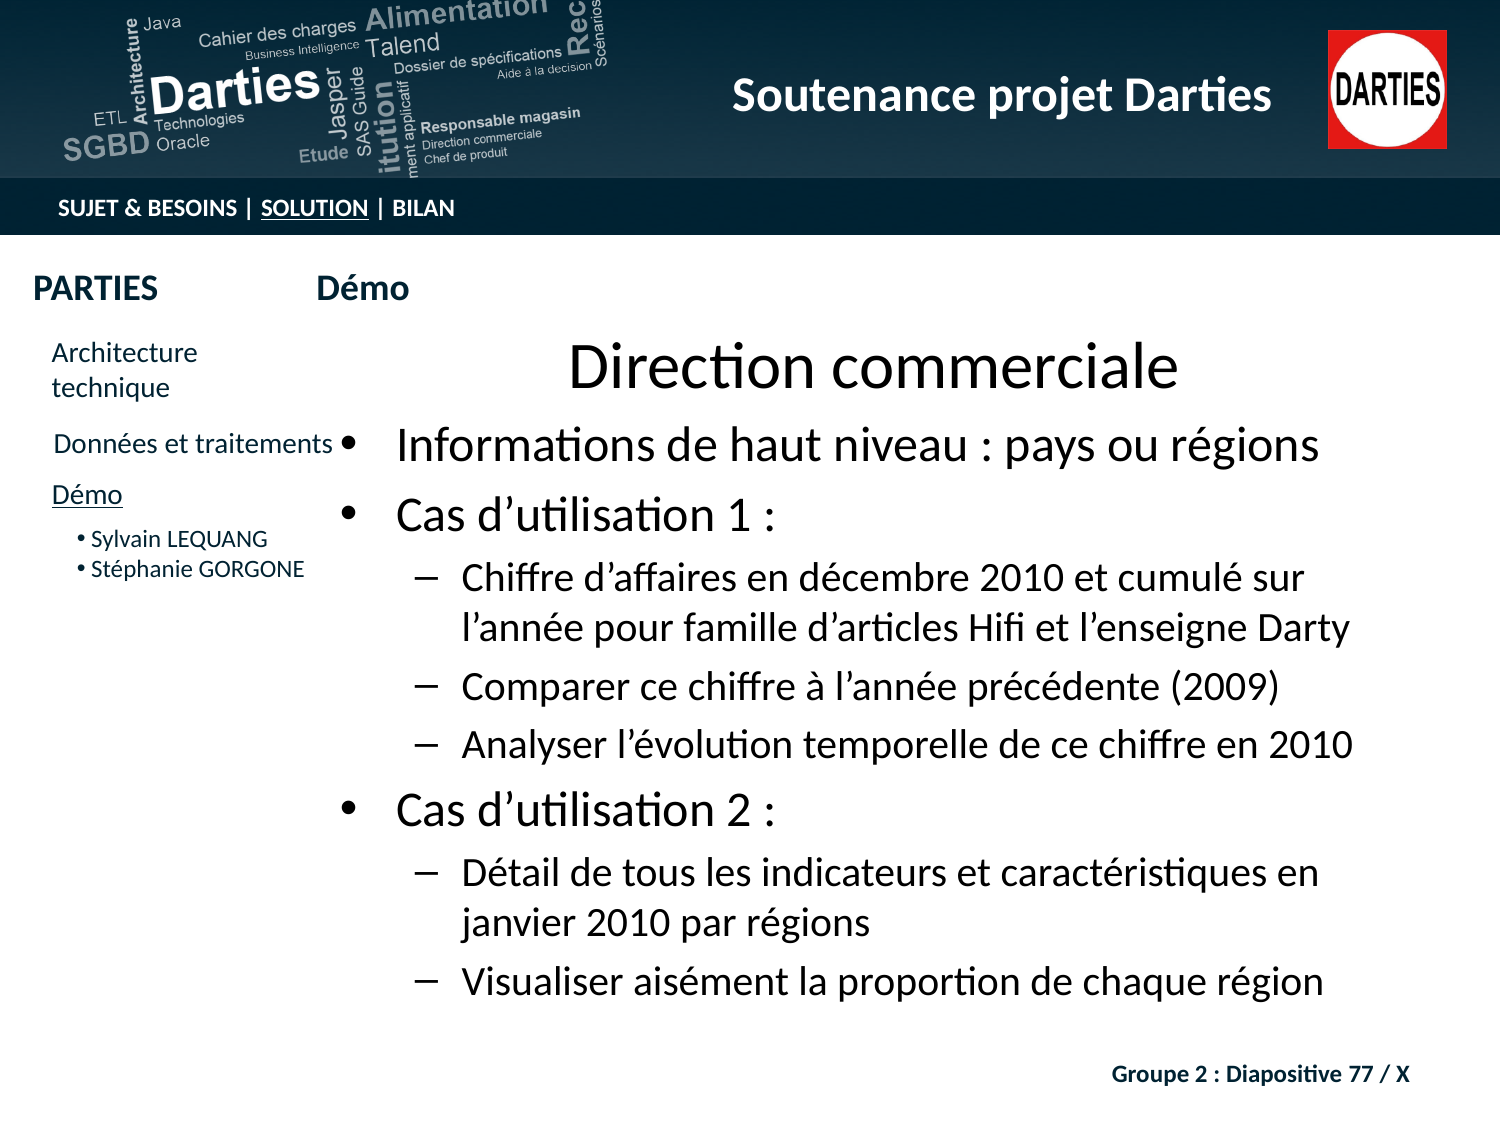

Direction commerciale
Informations de haut niveau : pays ou régions
Cas d’utilisation 1 :
Chiffre d’affaires en décembre 2010 et cumulé sur l’année pour famille d’articles Hifi et l’enseigne Darty
Comparer ce chiffre à l’année précédente (2009)
Analyser l’évolution temporelle de ce chiffre en 2010
Cas d’utilisation 2 :
Détail de tous les indicateurs et caractéristiques en janvier 2010 par régions
Visualiser aisément la proportion de chaque région

Groupe 2 : Diapositive 77 / X